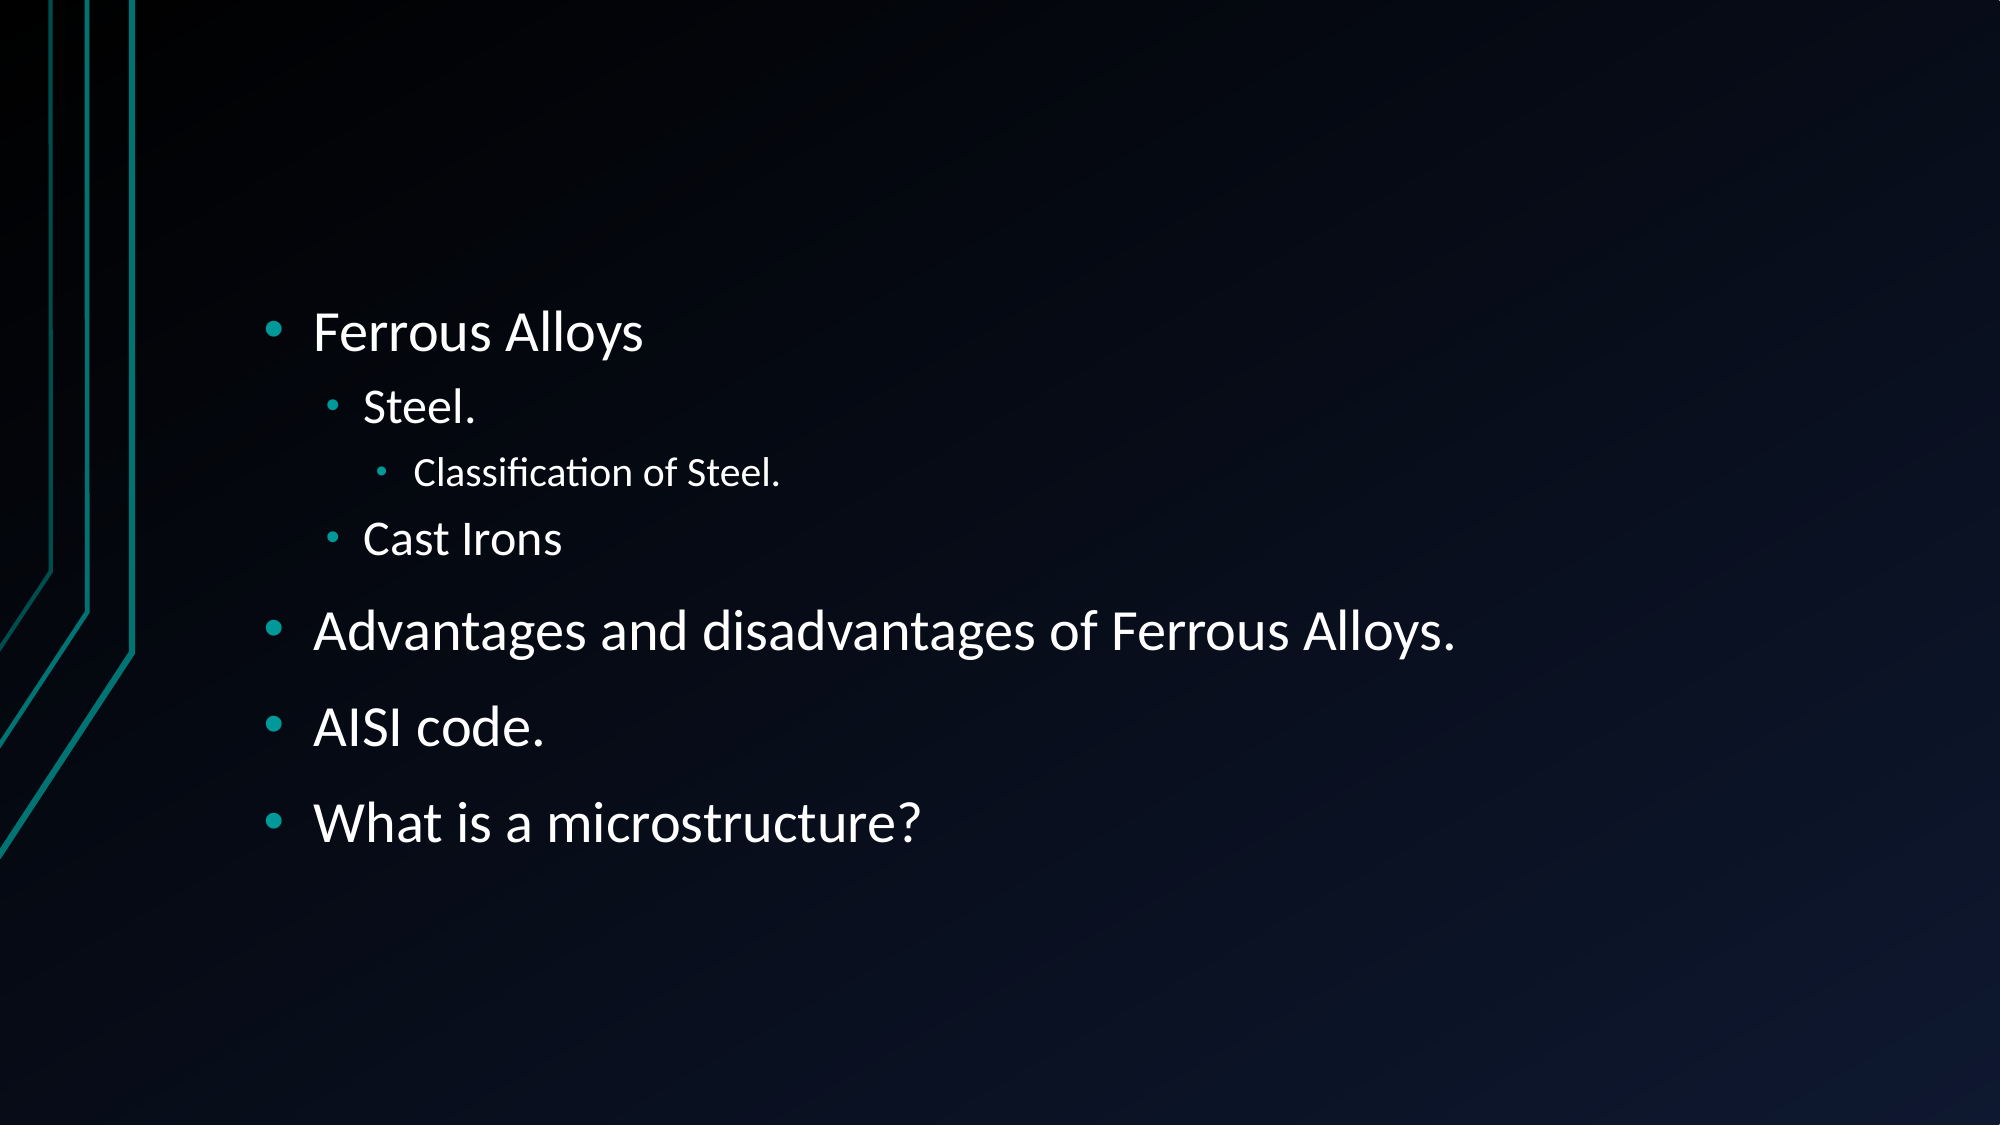

#
Ferrous Alloys
Steel.
Classification of Steel.
Cast Irons
Advantages and disadvantages of Ferrous Alloys.
AISI code.
What is a microstructure?